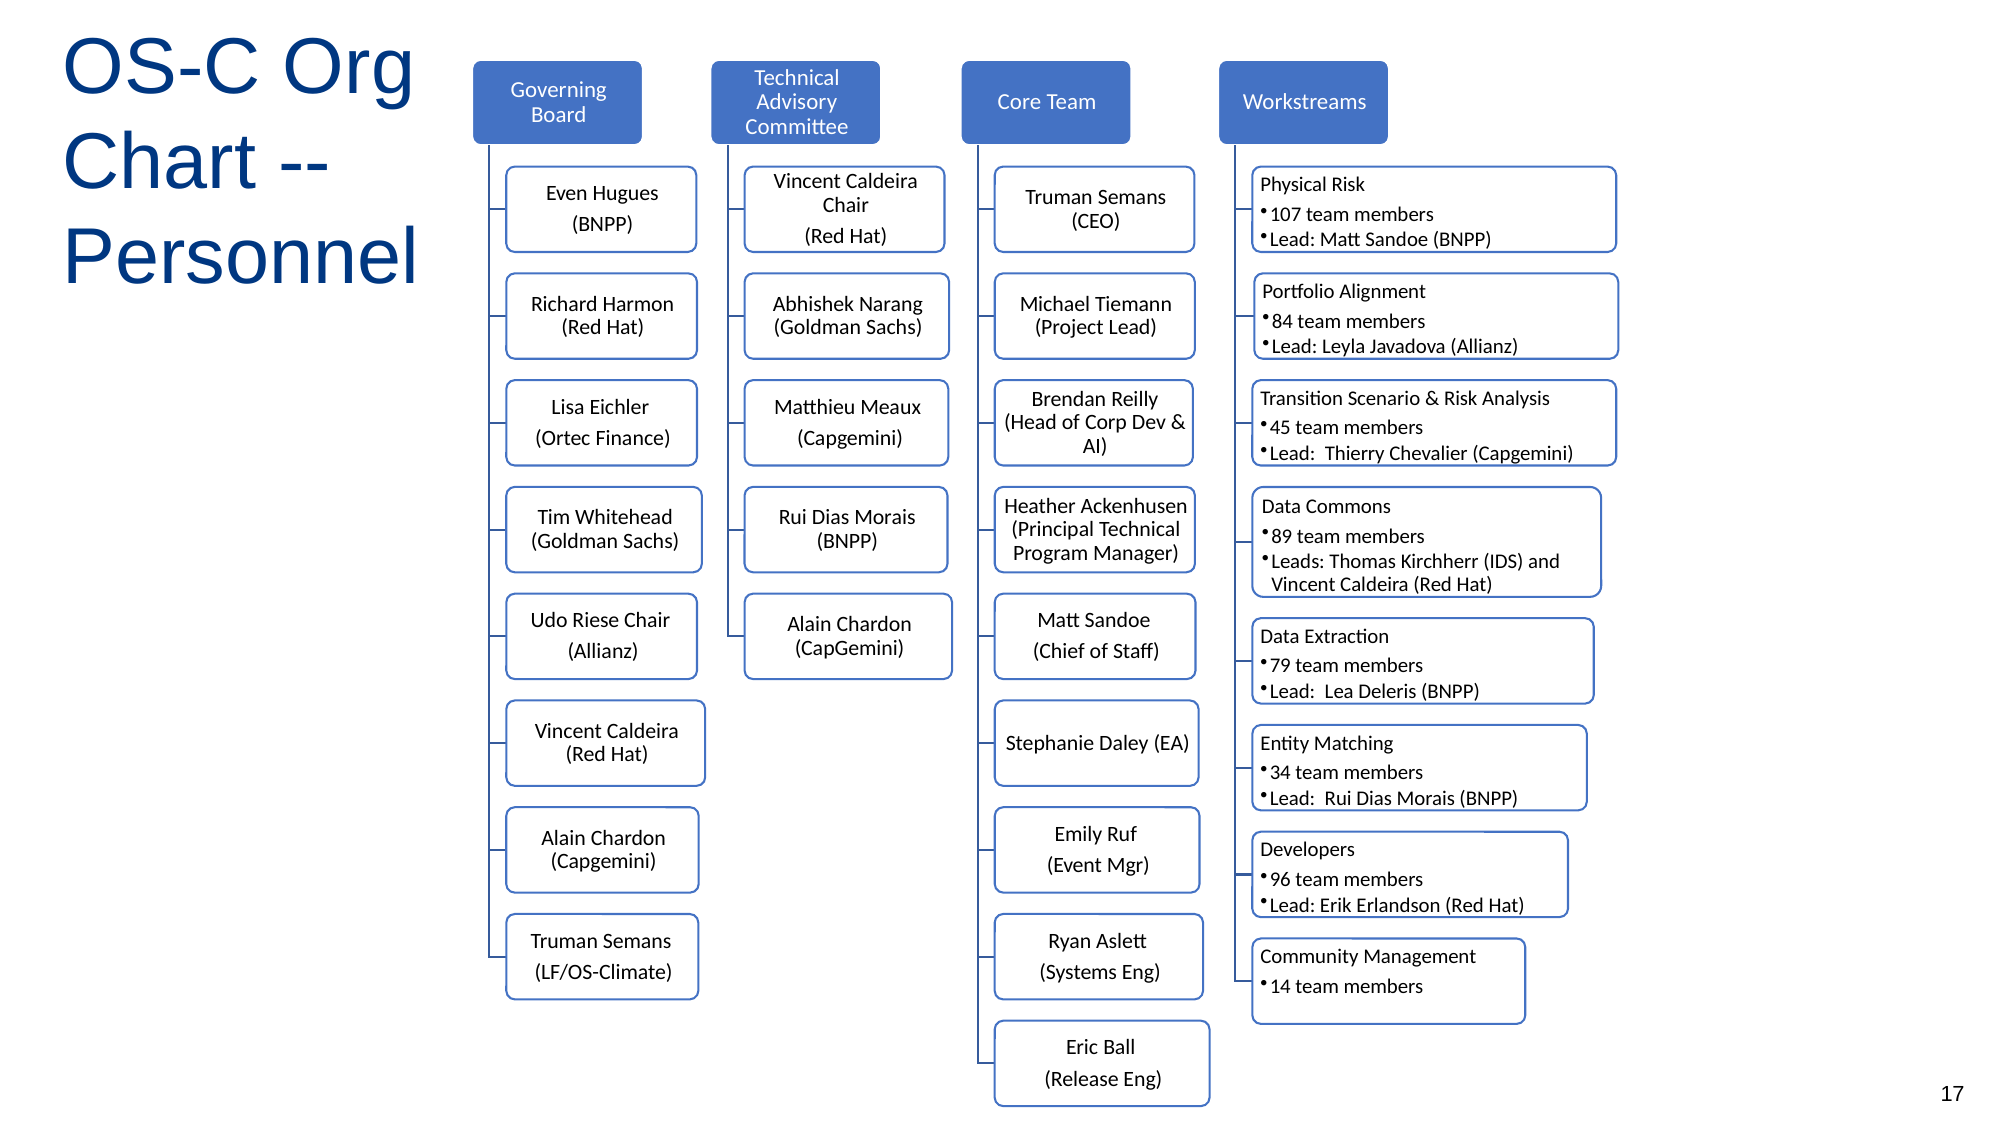

OS-C Org Chart -- Personnel
Governing Board
Even Hugues
(BNPP)
Richard Harmon (Red Hat)
Lisa Eichler
(Ortec Finance)
Tim Whitehead (Goldman Sachs)
Udo Riese Chair
(Allianz)
Vincent Caldeira (Red Hat)
Alain Chardon (Capgemini)
Truman Semans
(LF/OS-Climate)
Technical Advisory Committee
Vincent Caldeira Chair
(Red Hat)
Abhishek Narang (Goldman Sachs)
Matthieu Meaux
 (Capgemini)
Rui Dias Morais (BNPP)
Alain Chardon (CapGemini)
Core Team
Truman Semans (CEO)
Michael Tiemann (Project Lead)
Brendan Reilly (Head of Corp Dev & AI)
Heather Ackenhusen (Principal Technical Program Manager)
Matt Sandoe
(Chief of Staff)
Stephanie Daley (EA)
Emily Ruf
(Event Mgr)
Ryan Aslett
(Systems Eng)
Eric Ball
(Release Eng)
Workstreams
Physical Risk
107 team members
Lead: Matt Sandoe (BNPP)
Portfolio Alignment
84 team members
Lead: Leyla Javadova (Allianz)
Transition Scenario & Risk Analysis
45 team members
Lead:  Thierry Chevalier (Capgemini)
Data Commons
89 team members
Leads: Thomas Kirchherr (IDS) and Vincent Caldeira (Red Hat)
Data Extraction
79 team members
Lead:  Lea Deleris (BNPP)
Entity Matching
34 team members
Lead:  Rui Dias Morais (BNPP)
Developers
96 team members
Lead: Erik Erlandson (Red Hat)
Community Management
14 team members
17